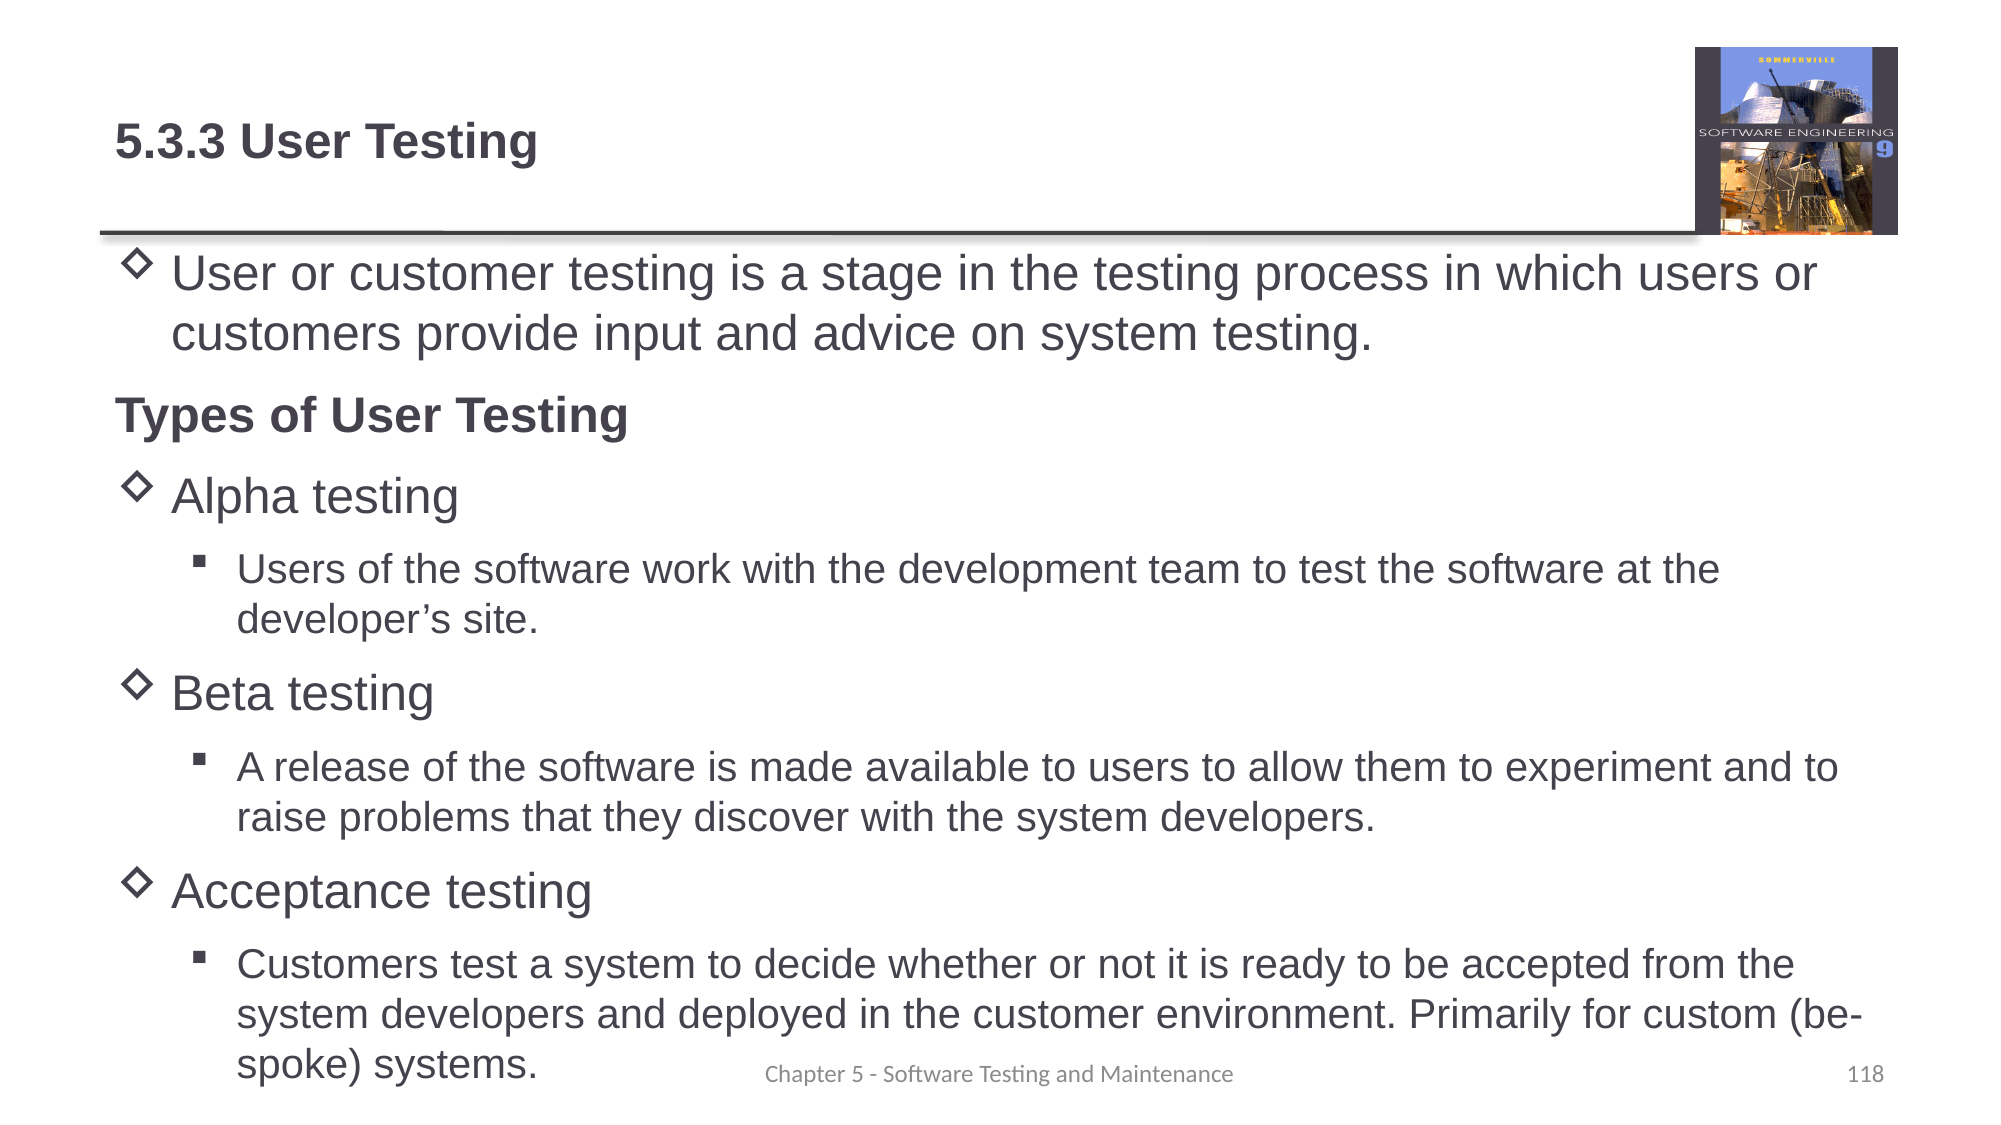

# 5.3.3 User Testing
User or customer testing is a stage in the testing process in which users or customers provide input and advice on system testing.

Types of User Testing
Alpha testing
Users of the software work with the development team to test the software at the developer’s site.
Beta testing
A release of the software is made available to users to allow them to experiment and to raise problems that they discover with the system developers.
Acceptance testing
Customers test a system to decide whether or not it is ready to be accepted from the system developers and deployed in the customer environment. Primarily for custom (be-spoke) systems.

Chapter 5 - Software Testing and Maintenance
118